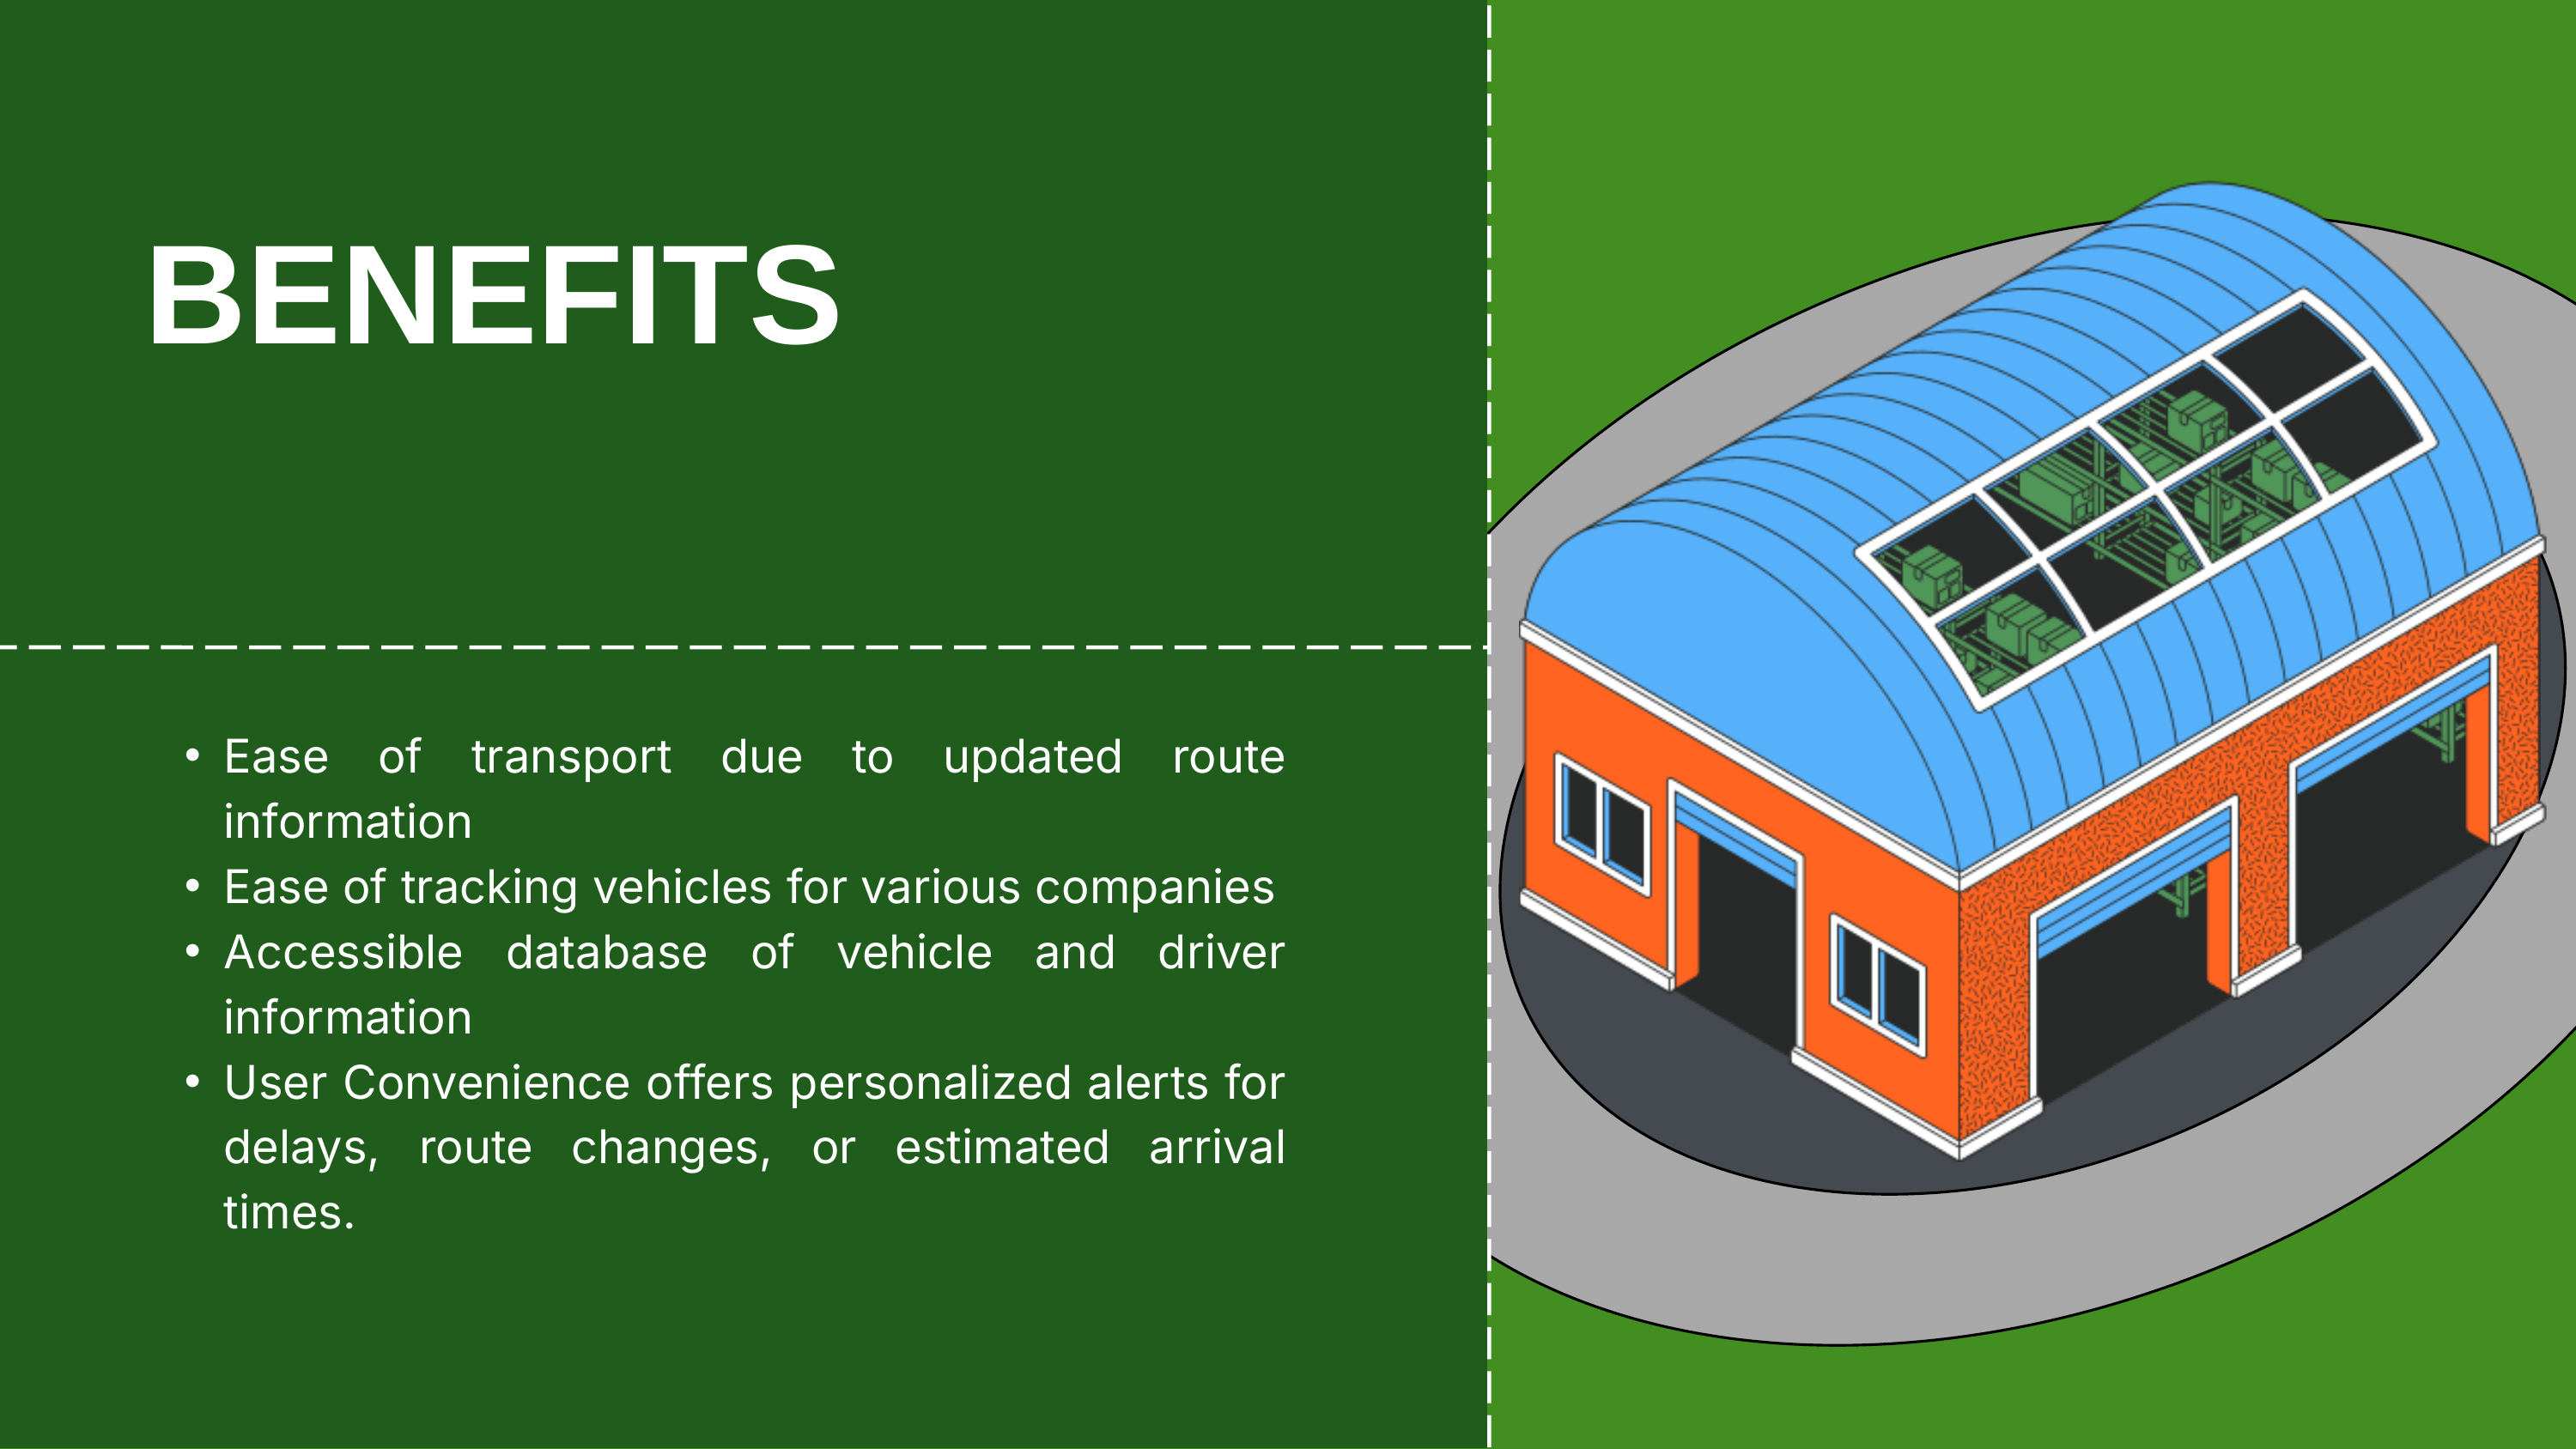

BENEFITS

Ease of transport due to updated route information
Ease of tracking vehicles for various companies
Accessible database of vehicle and driver information
User Convenience offers personalized alerts for delays, route changes, or estimated arrival times.